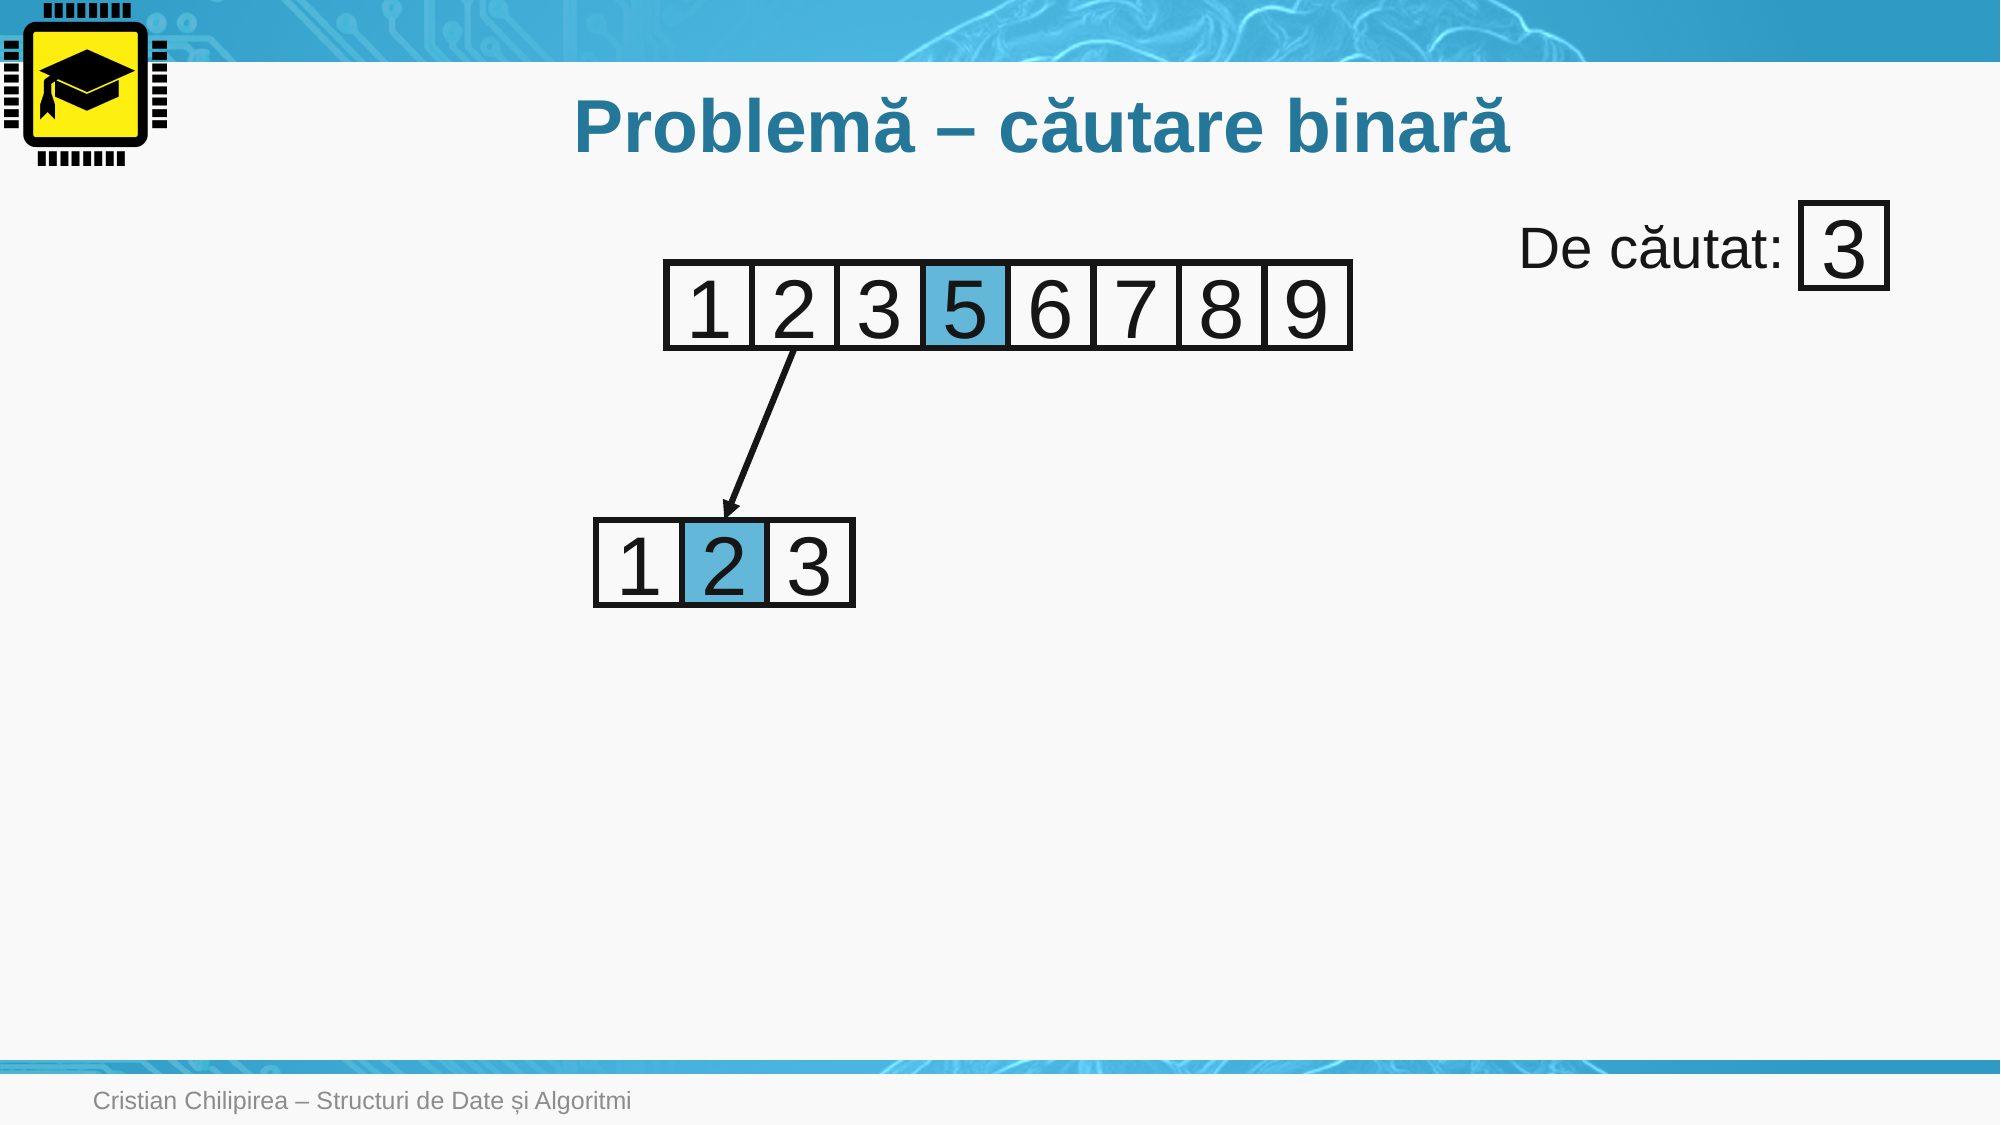

# Problemă – căutare binară
De căutat:
3
1
2
3
5
6
7
8
9
1
2
3
Cristian Chilipirea – Structuri de Date și Algoritmi